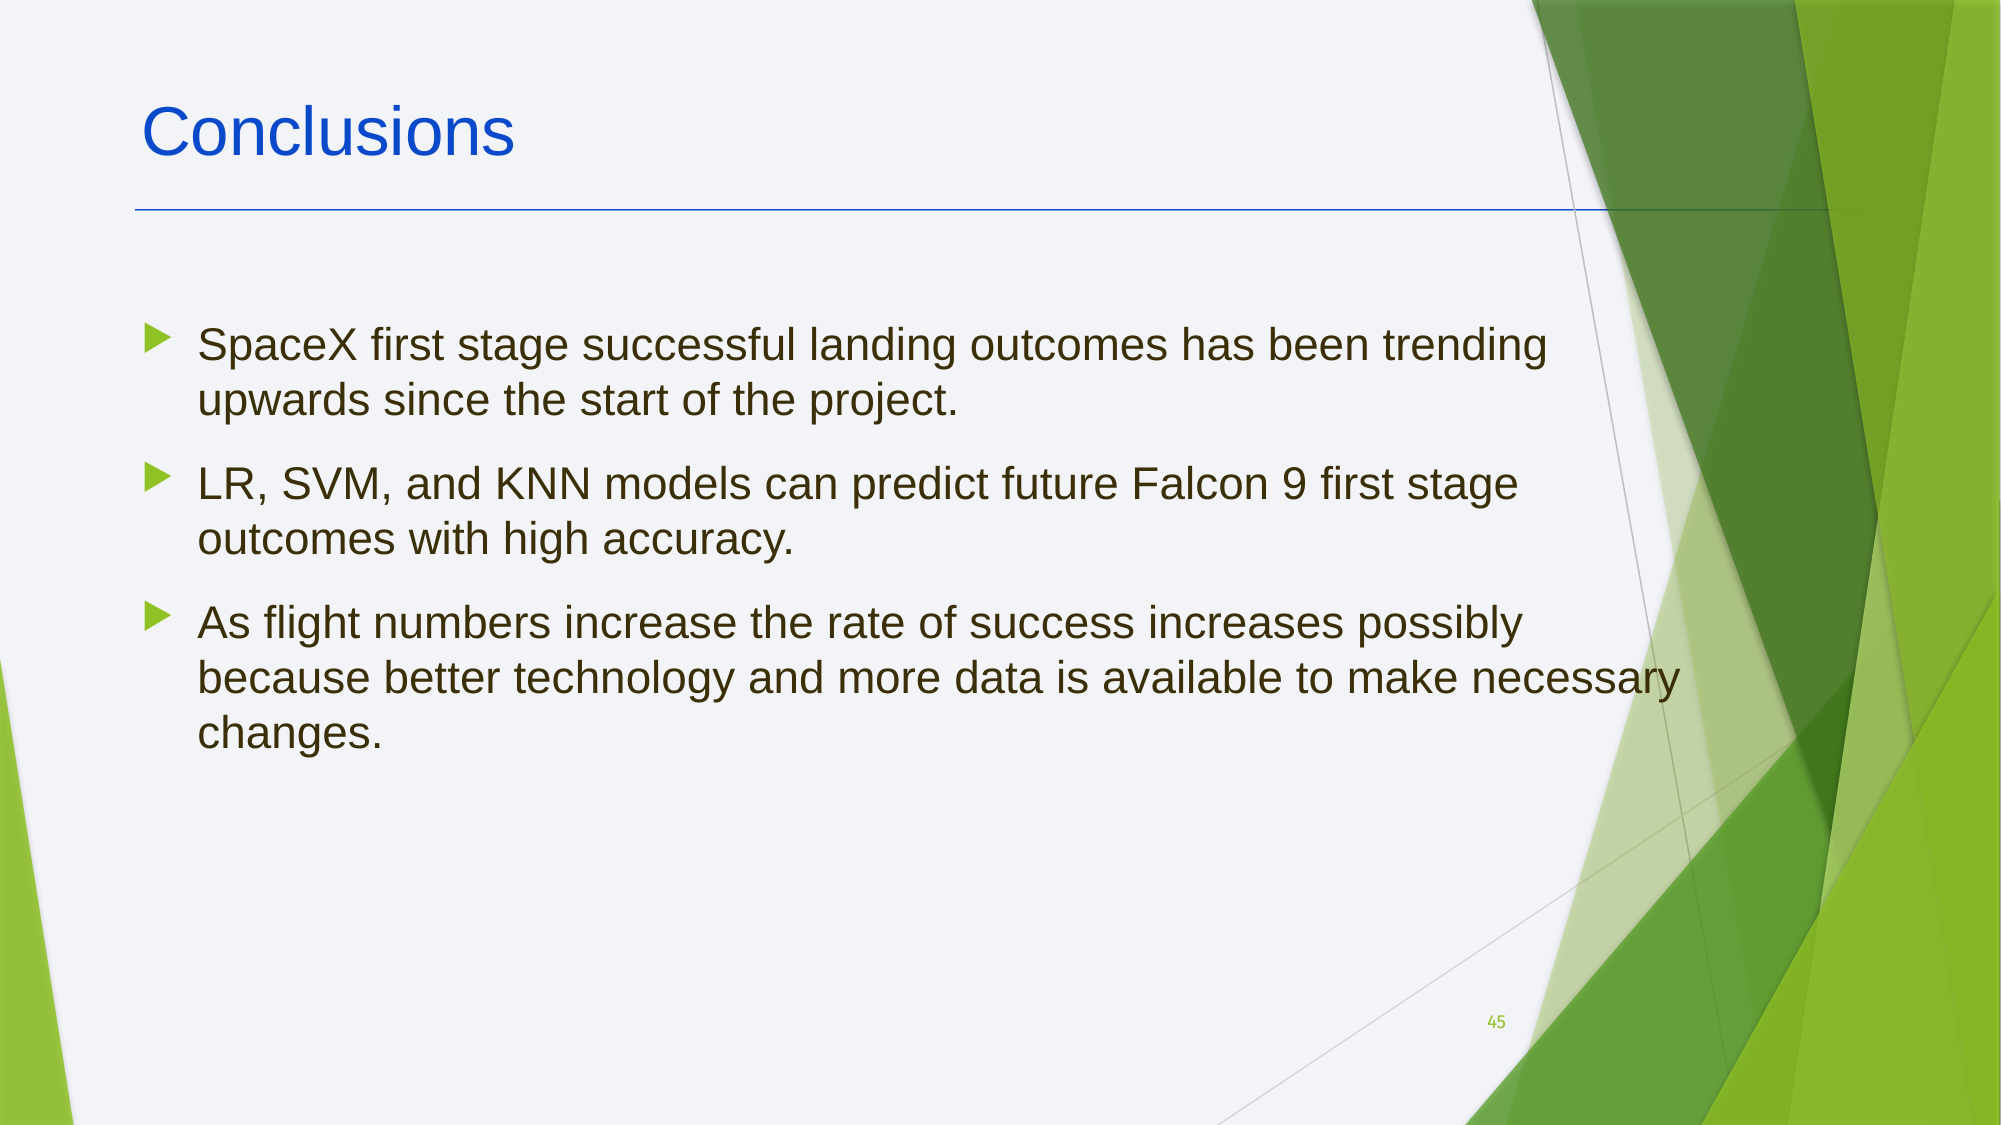

Conclusions
SpaceX first stage successful landing outcomes has been trending upwards since the start of the project.
LR, SVM, and KNN models can predict future Falcon 9 first stage outcomes with high accuracy.
As flight numbers increase the rate of success increases possibly because better technology and more data is available to make necessary changes.

45